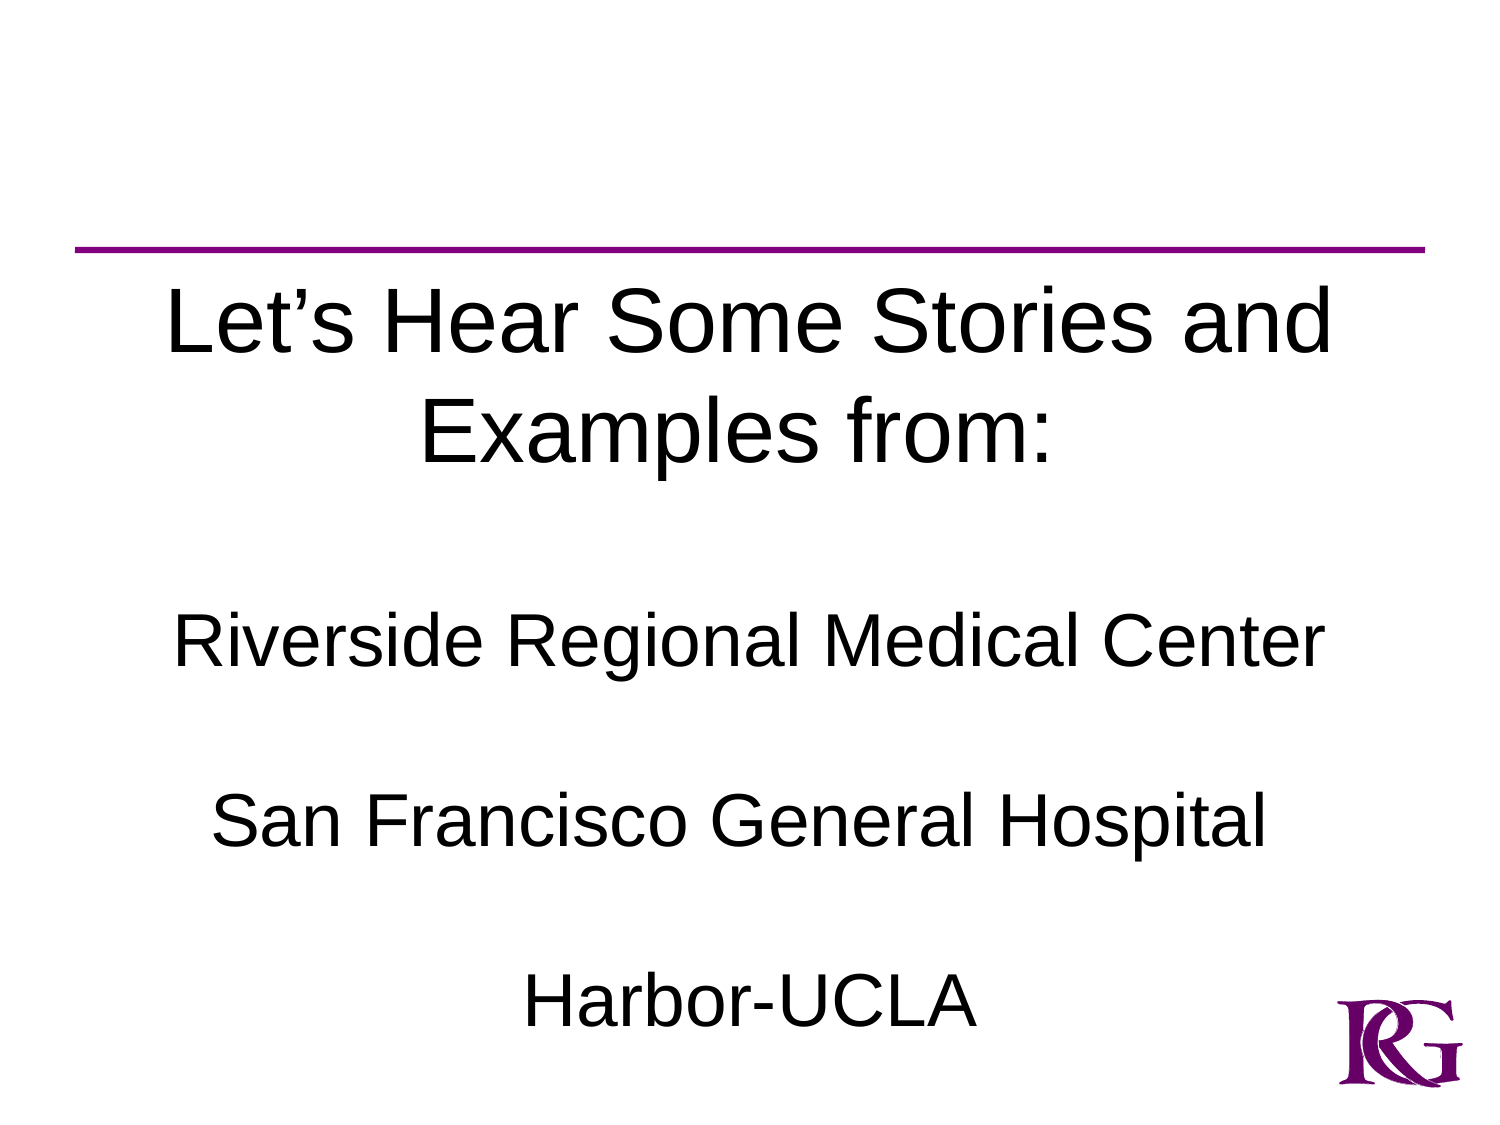

# Let’s Hear Some Stories and Examples from: Riverside Regional Medical Center San Francisco General Hospital Harbor-UCLA